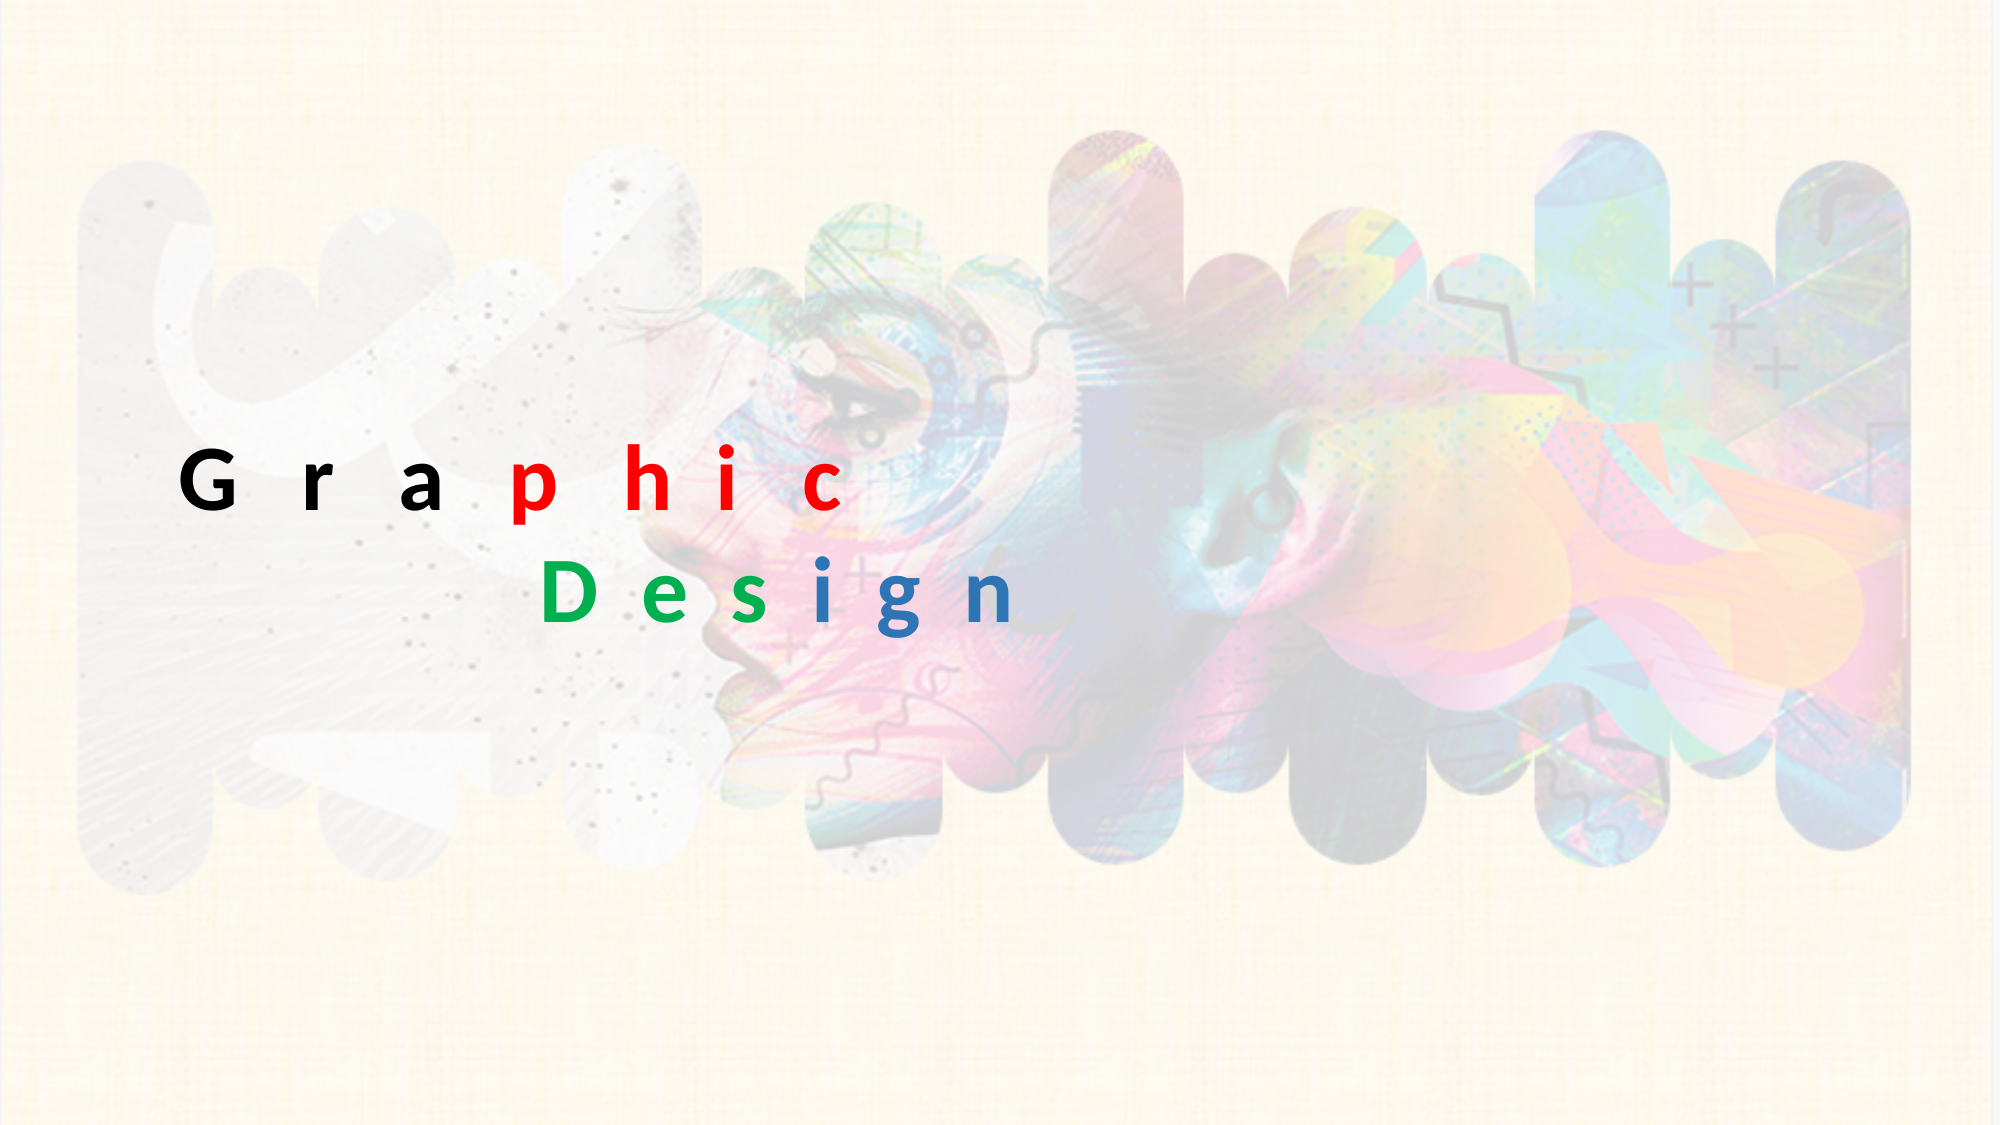

G   r   a   p   h  i   c
                 D  e  s  i  g  n